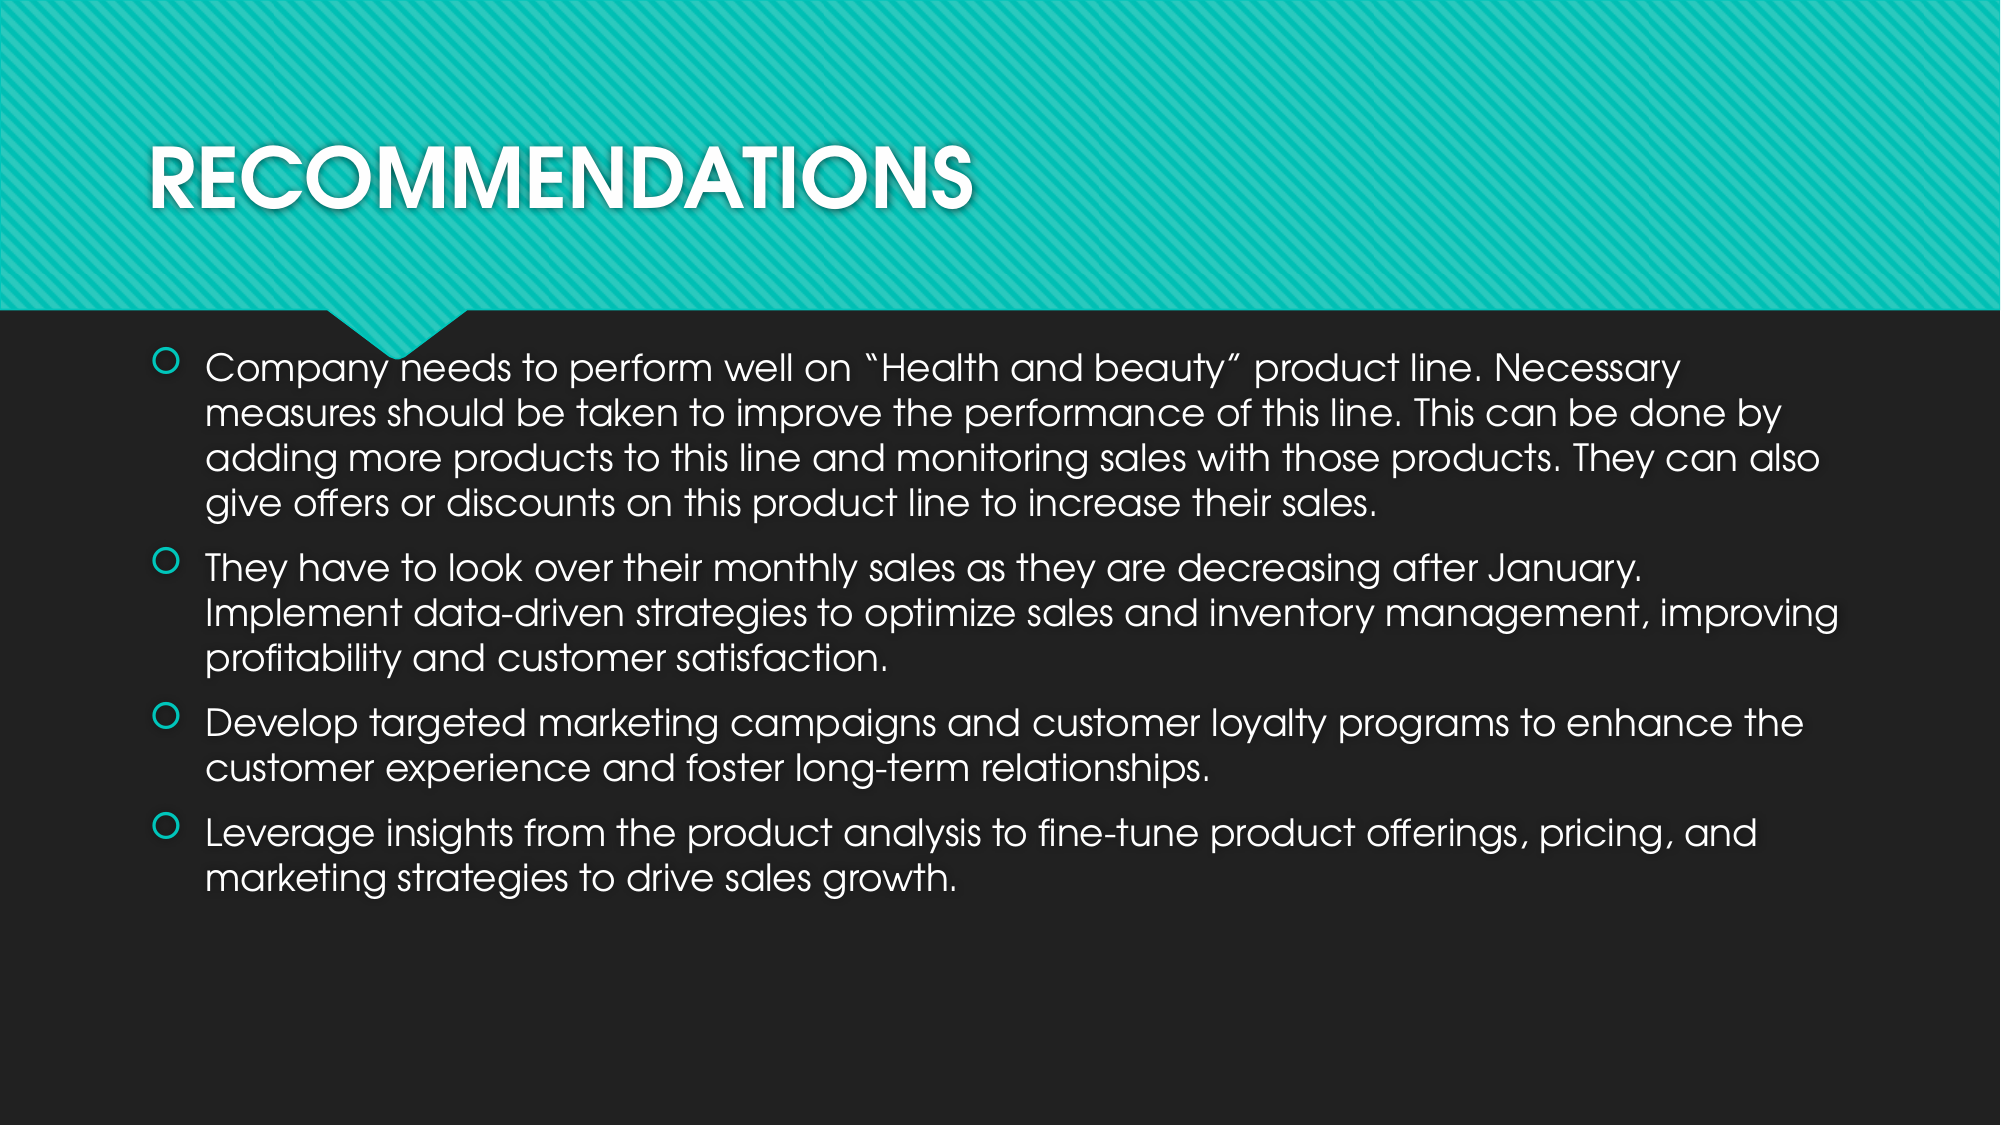

# RECOMMENDATIONS
Company needs to perform well on “Health and beauty” product line. Necessary measures should be taken to improve the performance of this line. This can be done by adding more products to this line and monitoring sales with those products. They can also give offers or discounts on this product line to increase their sales.
They have to look over their monthly sales as they are decreasing after January. Implement data-driven strategies to optimize sales and inventory management, improving profitability and customer satisfaction.
Develop targeted marketing campaigns and customer loyalty programs to enhance the customer experience and foster long-term relationships.
Leverage insights from the product analysis to fine-tune product offerings, pricing, and marketing strategies to drive sales growth.